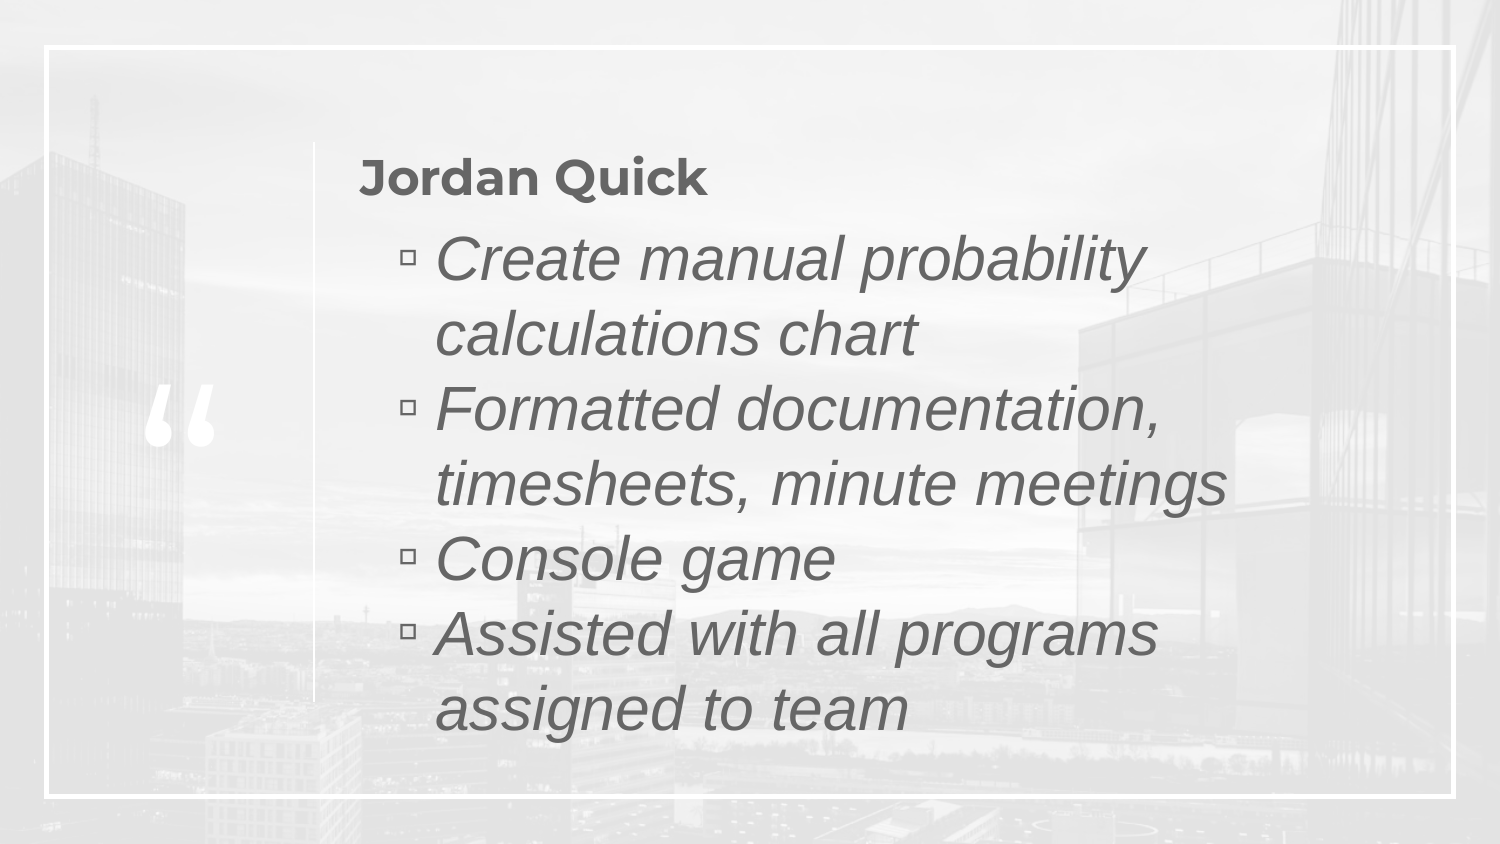

Jordan Quick
Create manual probability calculations chart
Formatted documentation, timesheets, minute meetings
Console game
Assisted with all programs assigned to team